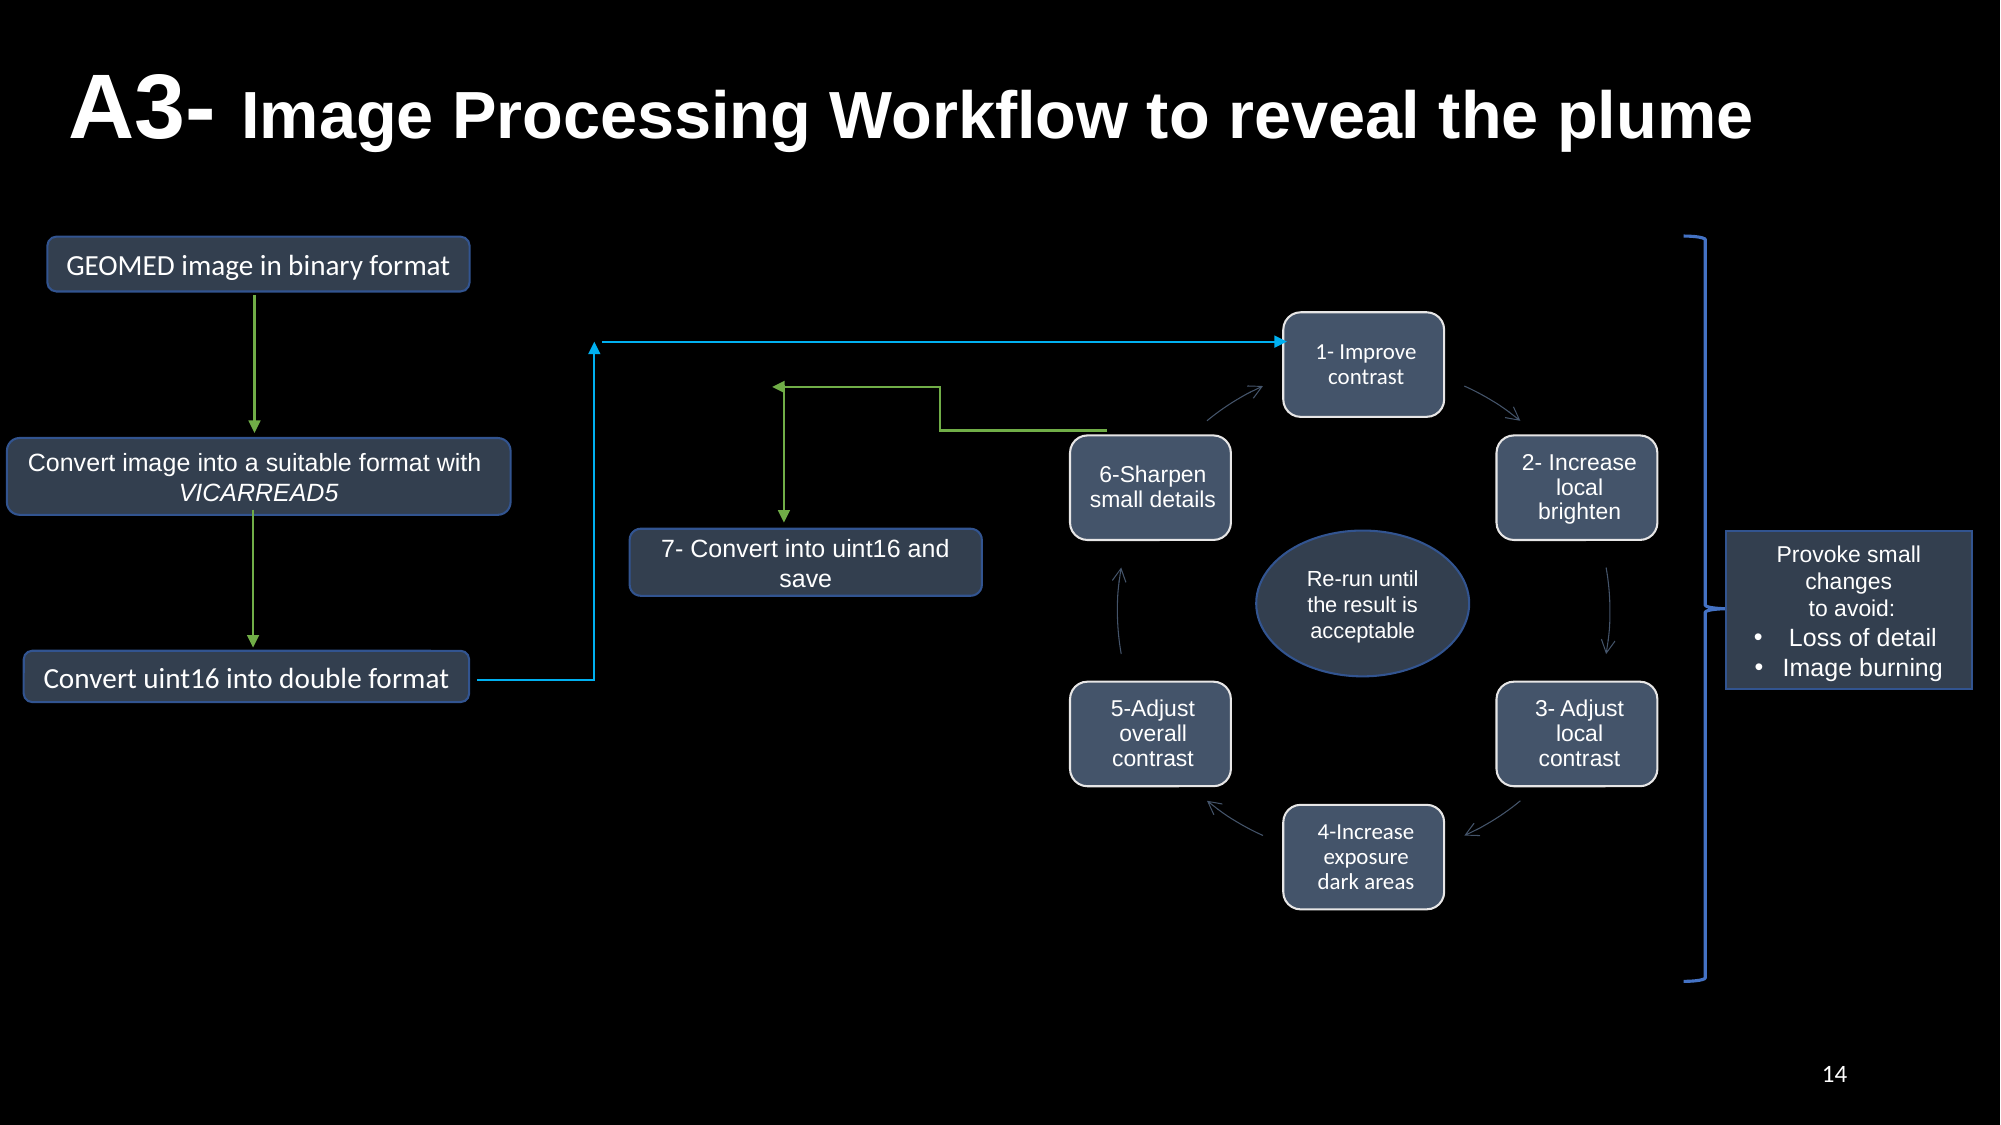

# A3- Image Processing Workflow to reveal the plume

GEOMED image in binary format
1- Improve contrast
2- Increase local brighten
3- Adjust local contrast
4-Increase exposure dark areas
5-Adjust overall contrast
6-Sharpen small details
Convert image into a suitable format with
VICARREAD5
7- Convert into uint16 and save
Re-run until the result is acceptable
Provoke small changes
 to avoid:
 Loss of detail
Image burning
Convert uint16 into double format
14